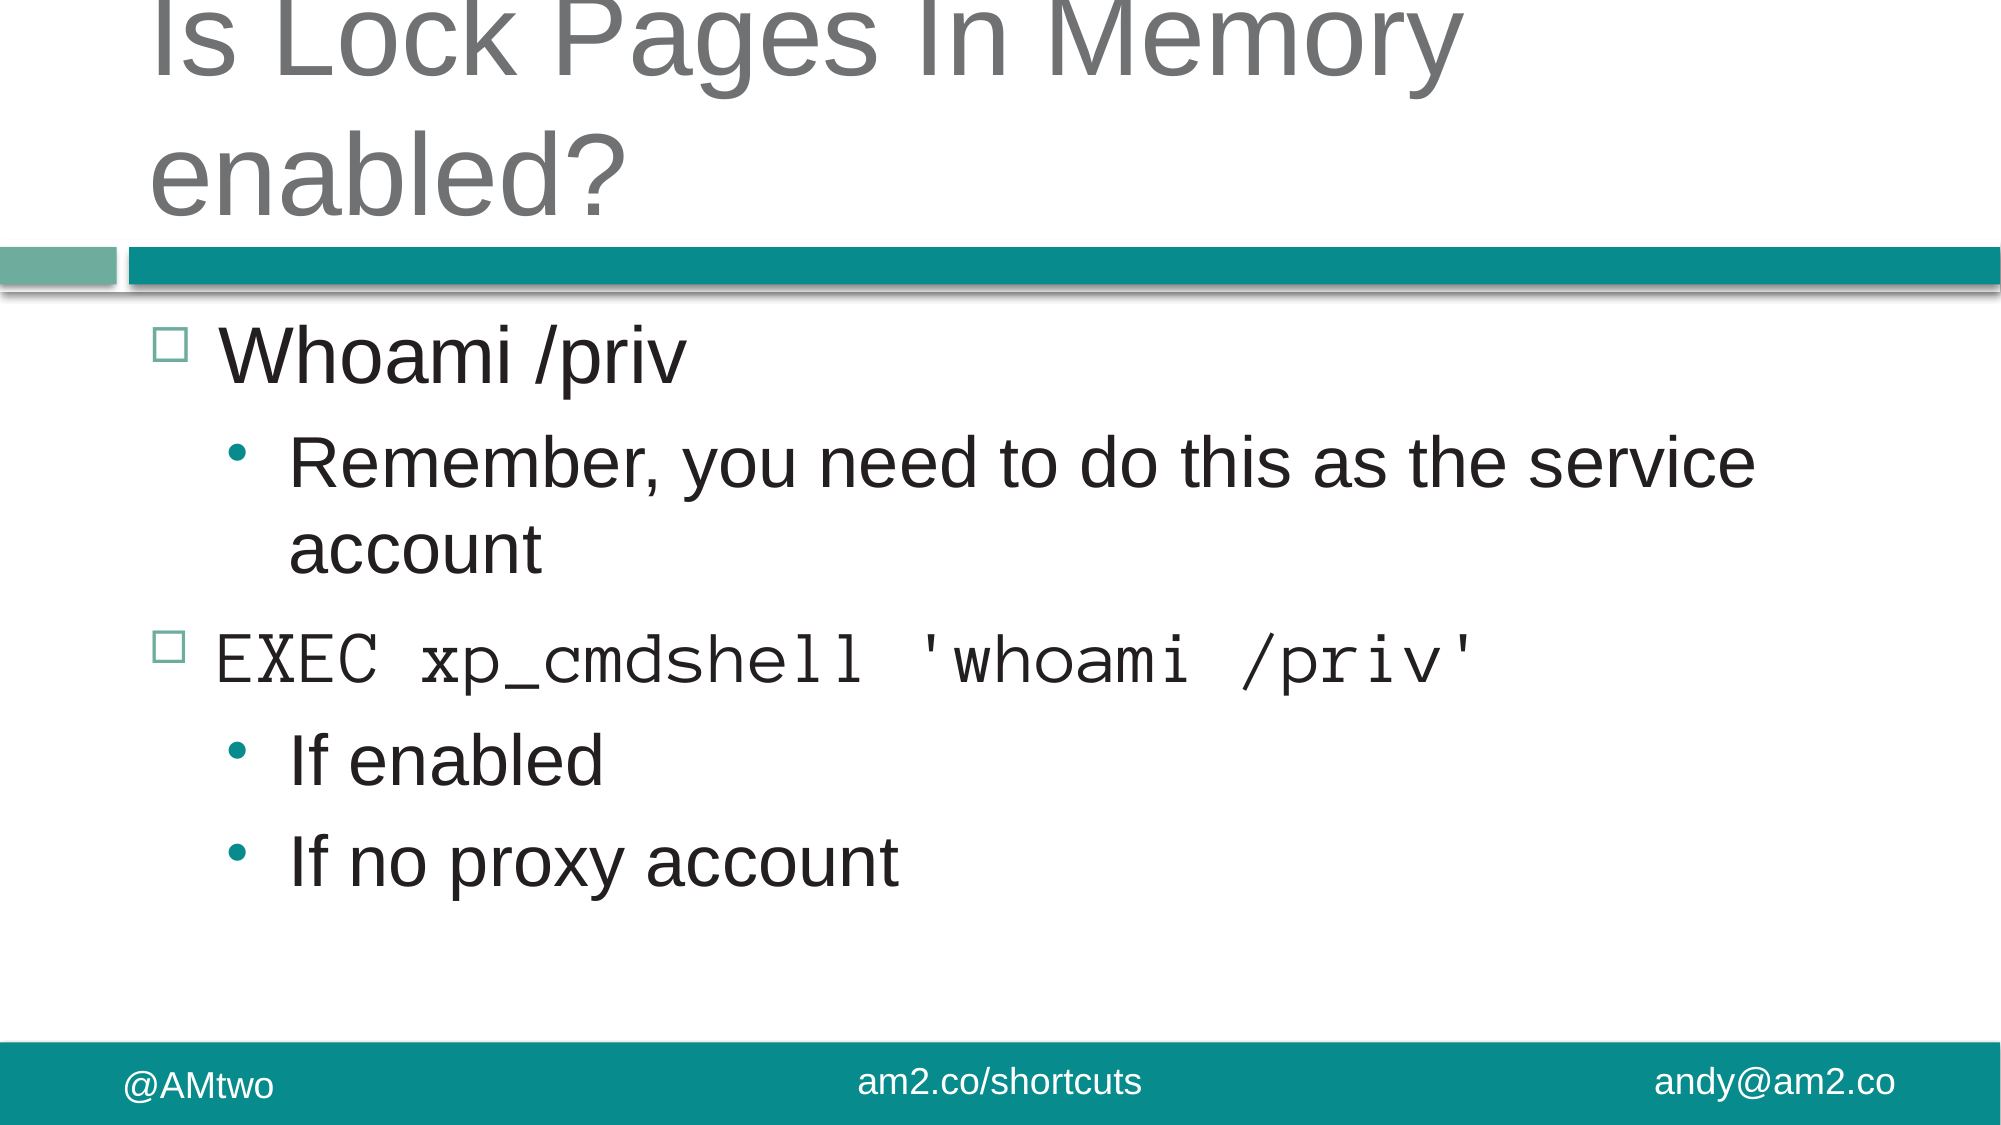

# Is Lock Pages In Memory enabled?
Whoami /priv
Remember, you need to do this as the service account
EXEC xp_cmdshell 'whoami /priv'
If enabled
If no proxy account